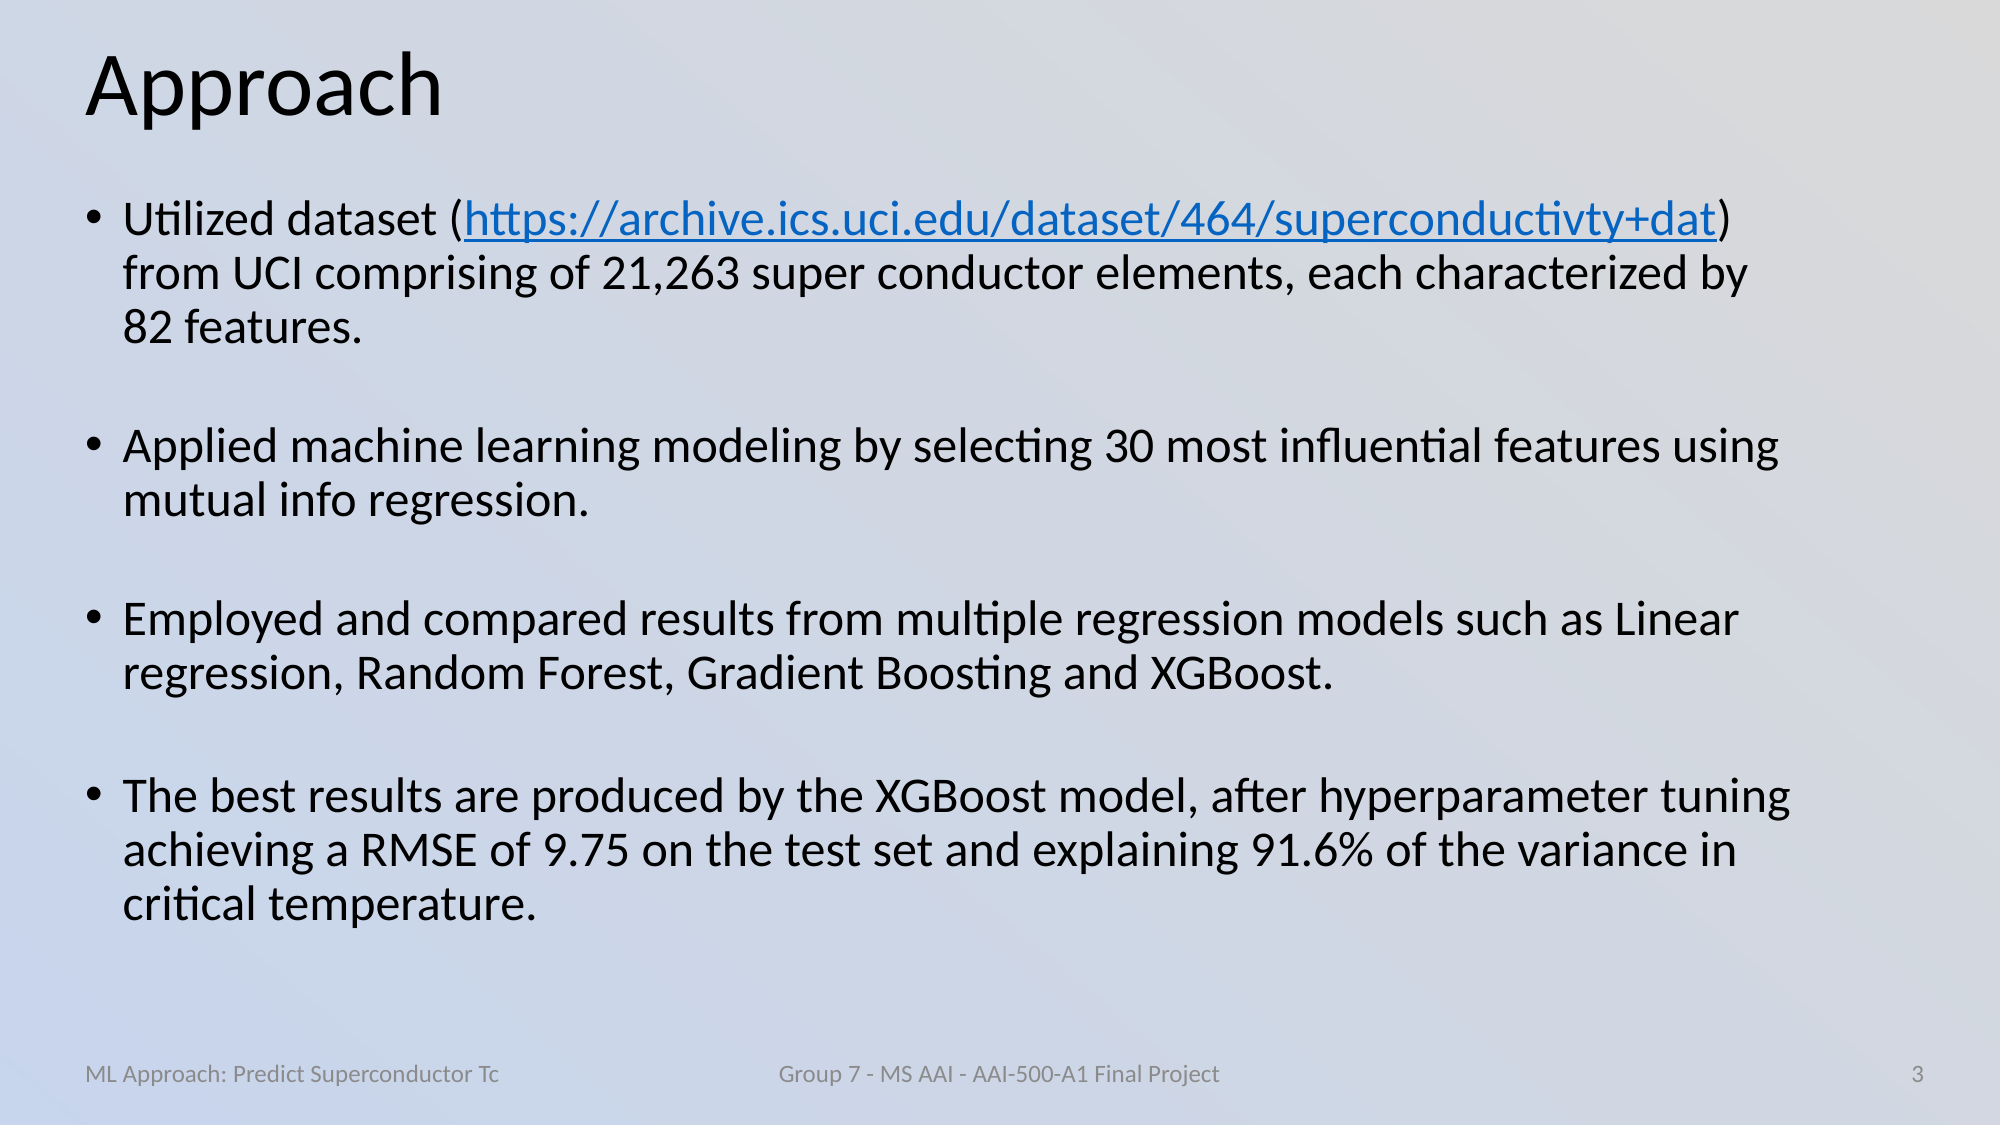

# Approach
Utilized dataset (https://archive.ics.uci.edu/dataset/464/superconductivty+dat) from UCI comprising of 21,263 super conductor elements, each characterized by 82 features.

Applied machine learning modeling by selecting 30 most influential features using mutual info regression.

Employed and compared results from multiple regression models such as Linear regression, Random Forest, Gradient Boosting and XGBoost.

The best results are produced by the XGBoost model, after hyperparameter tuning achieving a RMSE of 9.75 on the test set and explaining 91.6% of the variance in critical temperature.

ML Approach: Predict Superconductor Tc
3
Group 7 - MS AAI - AAI-500-A1 Final Project